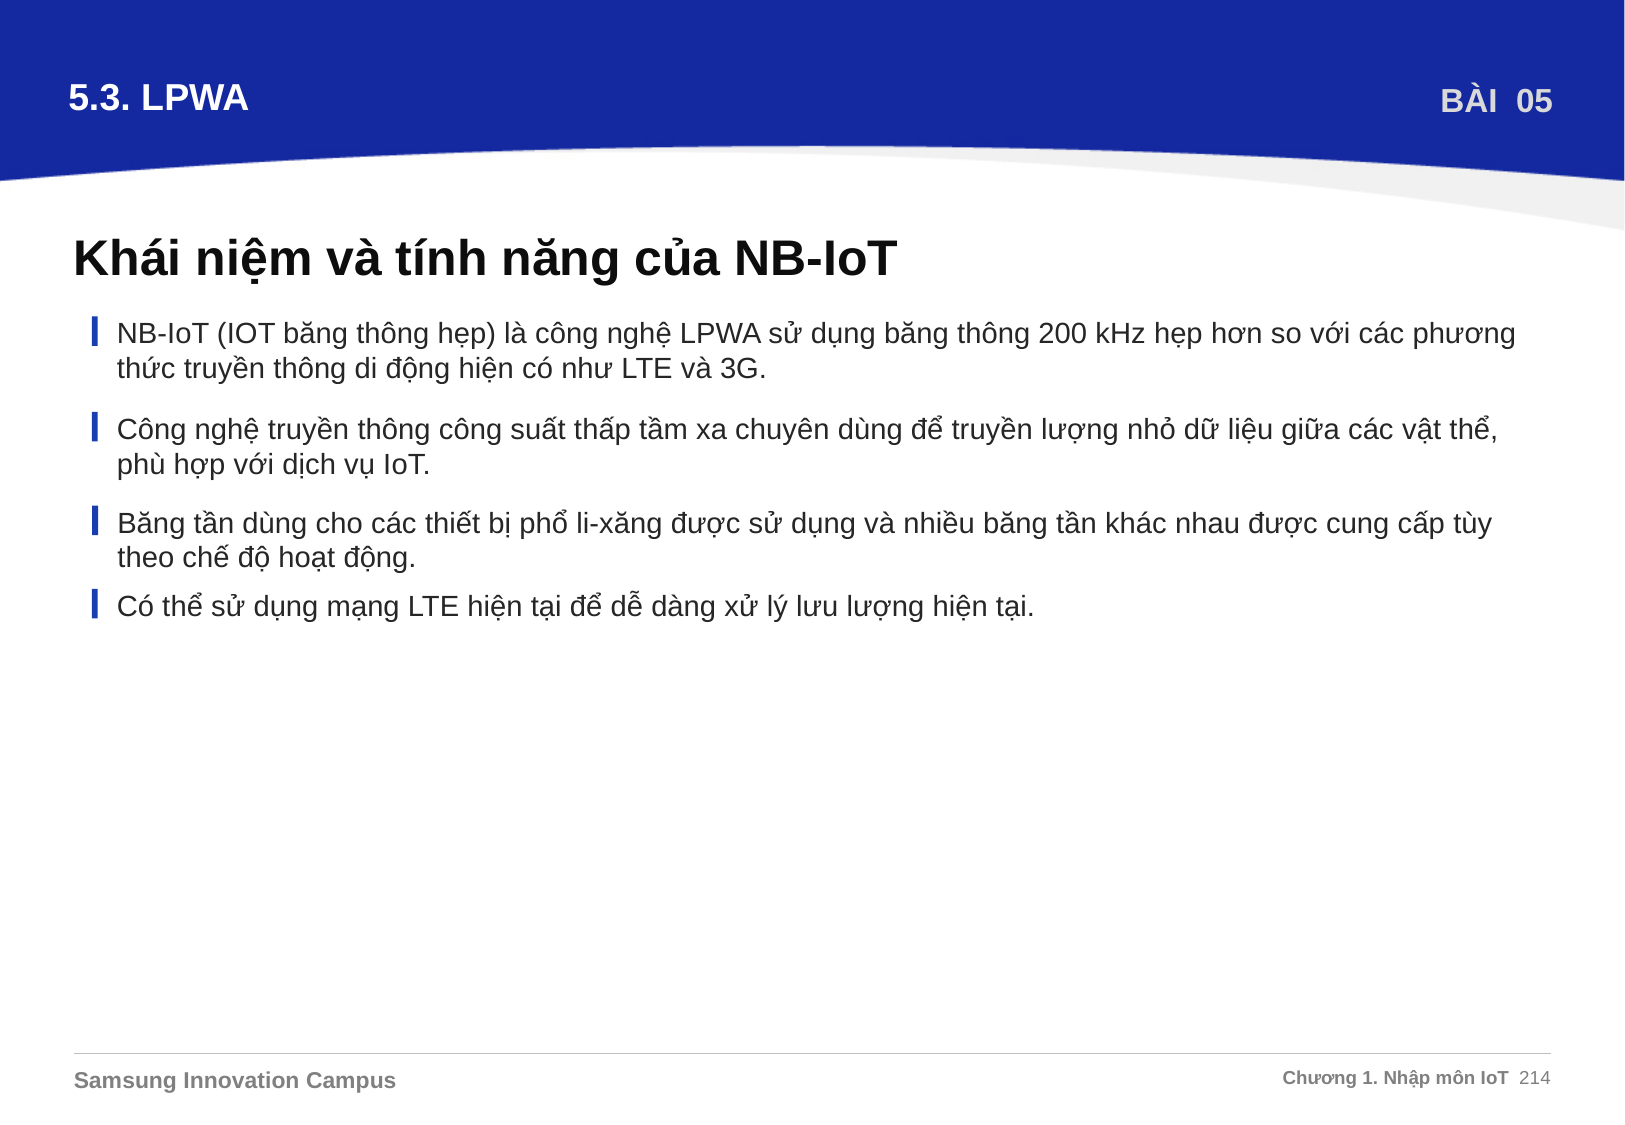

5.3. LPWA
BÀI  05
Khái niệm và tính năng của NB-IoT
NB-IoT (IOT băng thông hẹp) là công nghệ LPWA sử dụng băng thông 200 kHz hẹp hơn so với các phương thức truyền thông di động hiện có như LTE và 3G.

Công nghệ truyền thông công suất thấp tầm xa chuyên dùng để truyền lượng nhỏ dữ liệu giữa các vật thể, phù hợp với dịch vụ IoT.

Băng tần dùng cho các thiết bị phổ li-xăng được sử dụng và nhiều băng tần khác nhau được cung cấp tùy theo chế độ hoạt động.

Có thể sử dụng mạng LTE hiện tại để dễ dàng xử lý lưu lượng hiện tại.